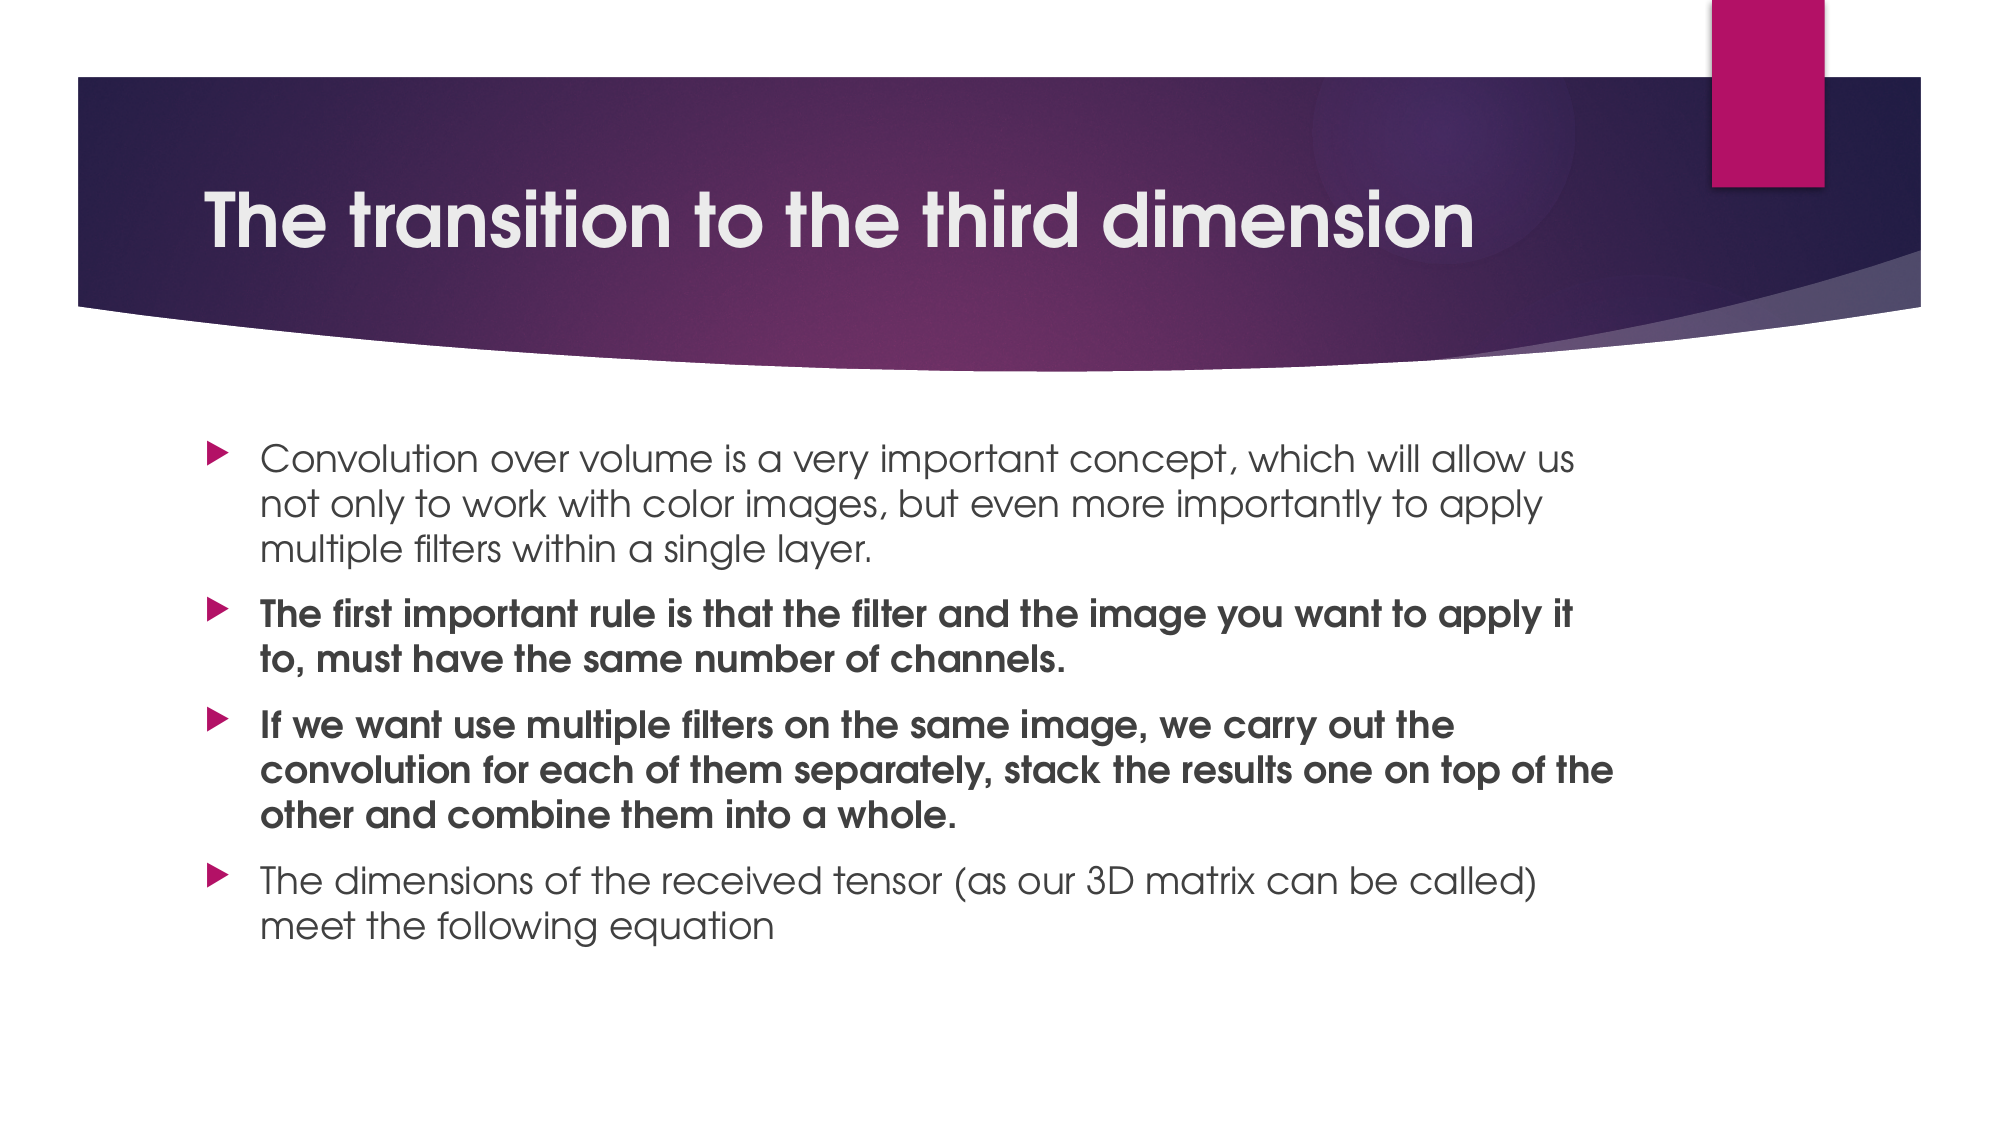

# The transition to the third dimension
Convolution over volume is a very important concept, which will allow us not only to work with color images, but even more importantly to apply multiple filters within a single layer.
The first important rule is that the filter and the image you want to apply it to, must have the same number of channels.
If we want use multiple filters on the same image, we carry out the convolution for each of them separately, stack the results one on top of the other and combine them into a whole.
The dimensions of the received tensor (as our 3D matrix can be called) meet the following equation